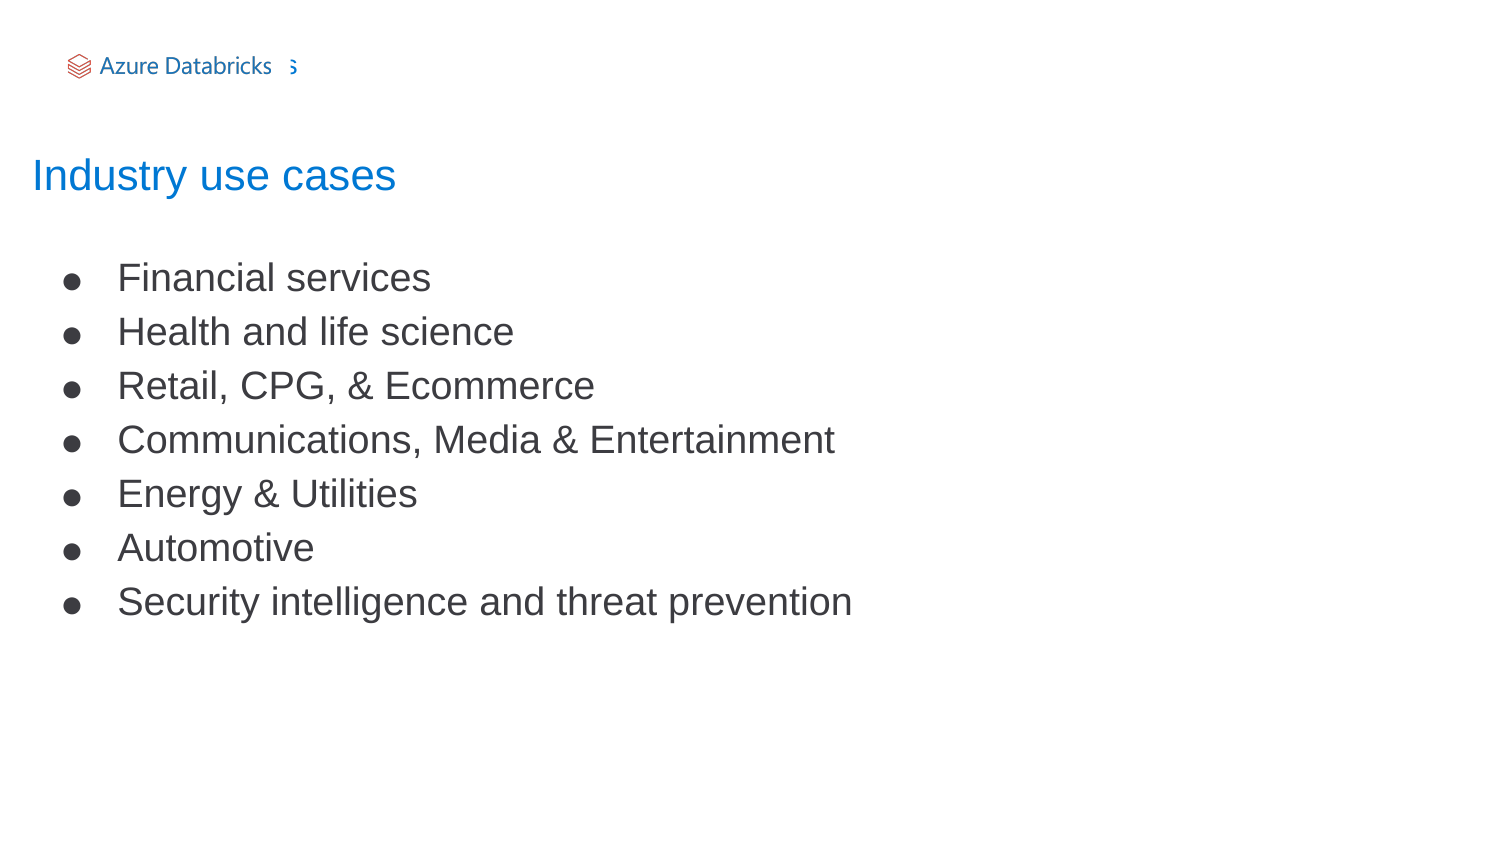

# Industry use cases
Financial services
Health and life science
Retail, CPG, & Ecommerce
Communications, Media & Entertainment
Energy & Utilities
Automotive
Security intelligence and threat prevention